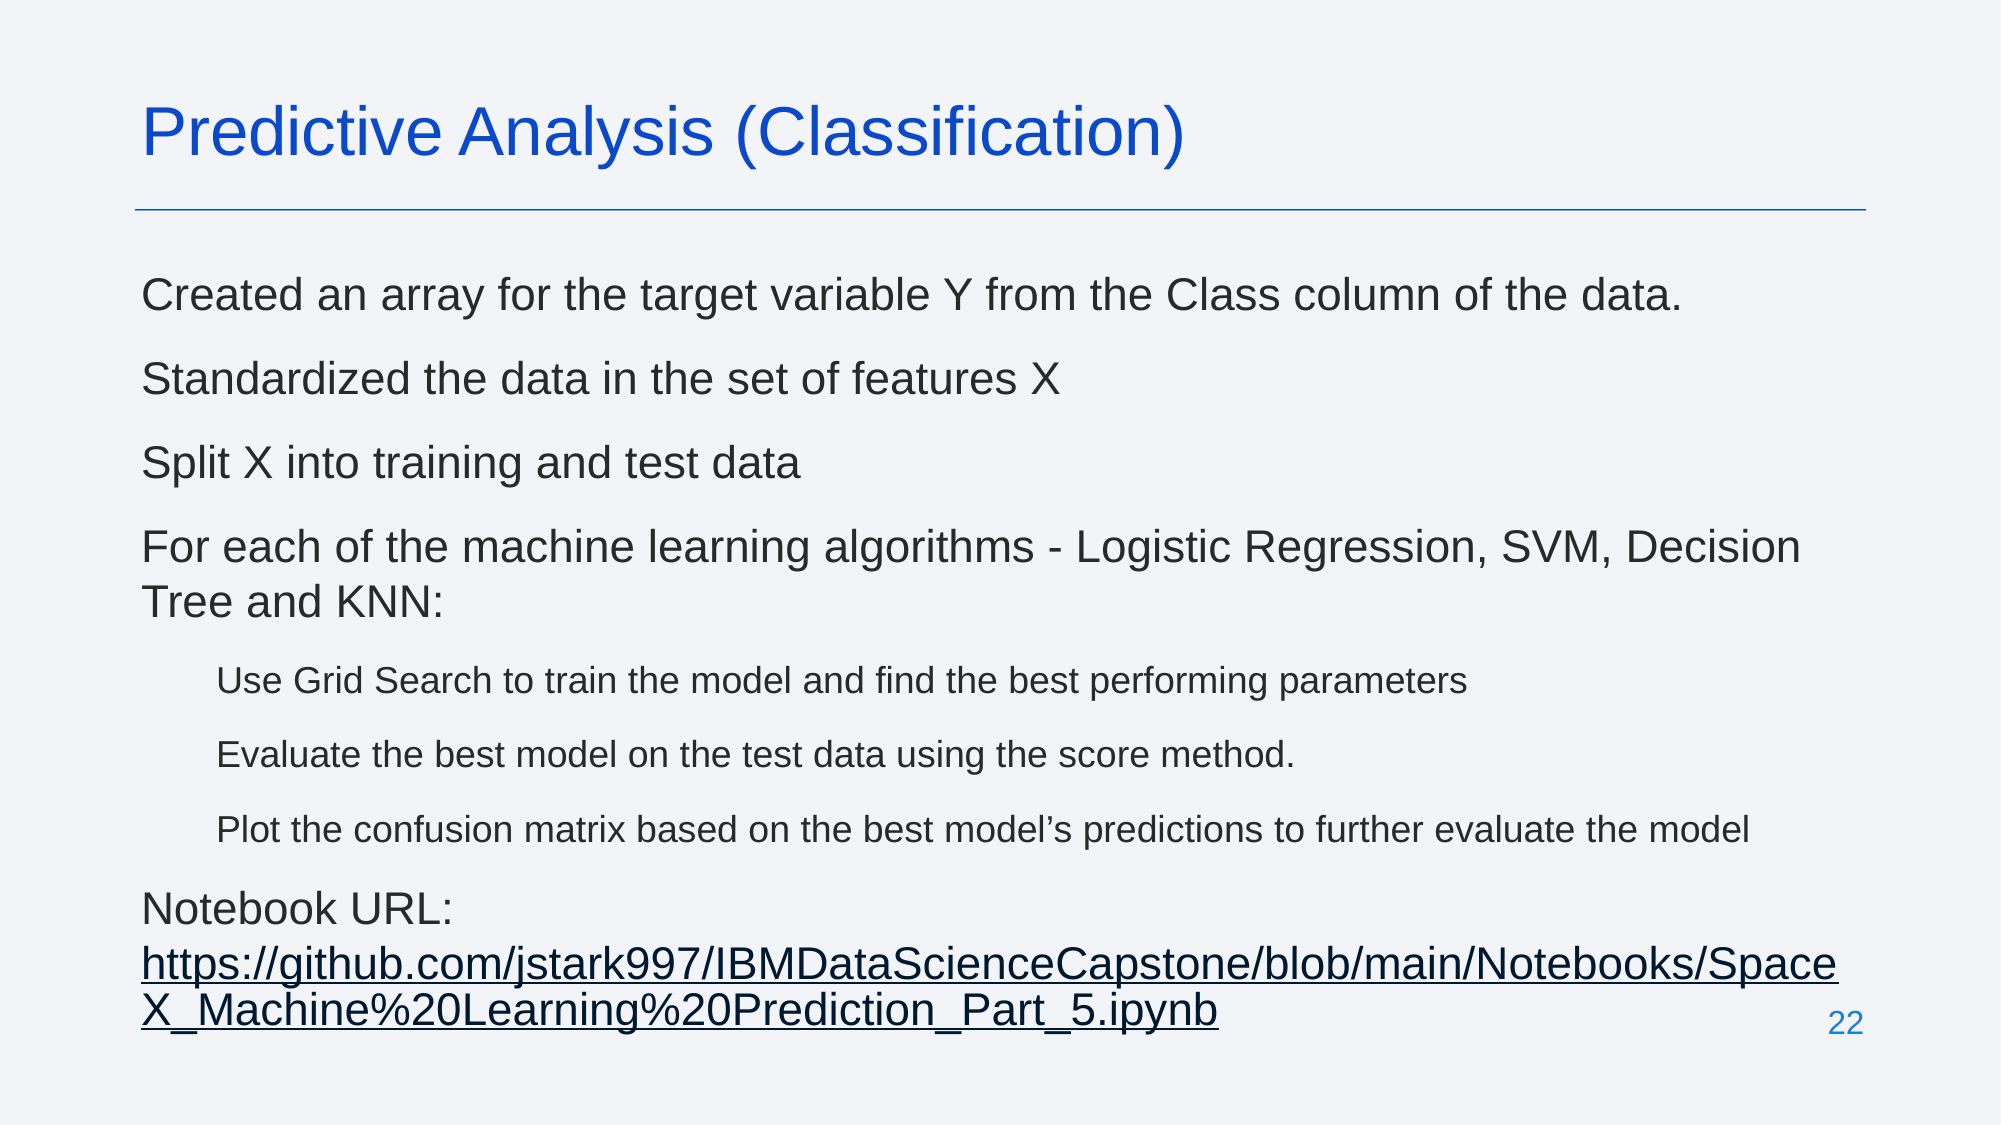

Predictive Analysis (Classification)
Created an array for the target variable Y from the Class column of the data.
Standardized the data in the set of features X
Split X into training and test data
For each of the machine learning algorithms - Logistic Regression, SVM, Decision Tree and KNN:
Use Grid Search to train the model and find the best performing parameters
Evaluate the best model on the test data using the score method.
Plot the confusion matrix based on the best model’s predictions to further evaluate the model
Notebook URL: https://github.com/jstark997/IBMDataScienceCapstone/blob/main/Notebooks/SpaceX_Machine%20Learning%20Prediction_Part_5.ipynb

22